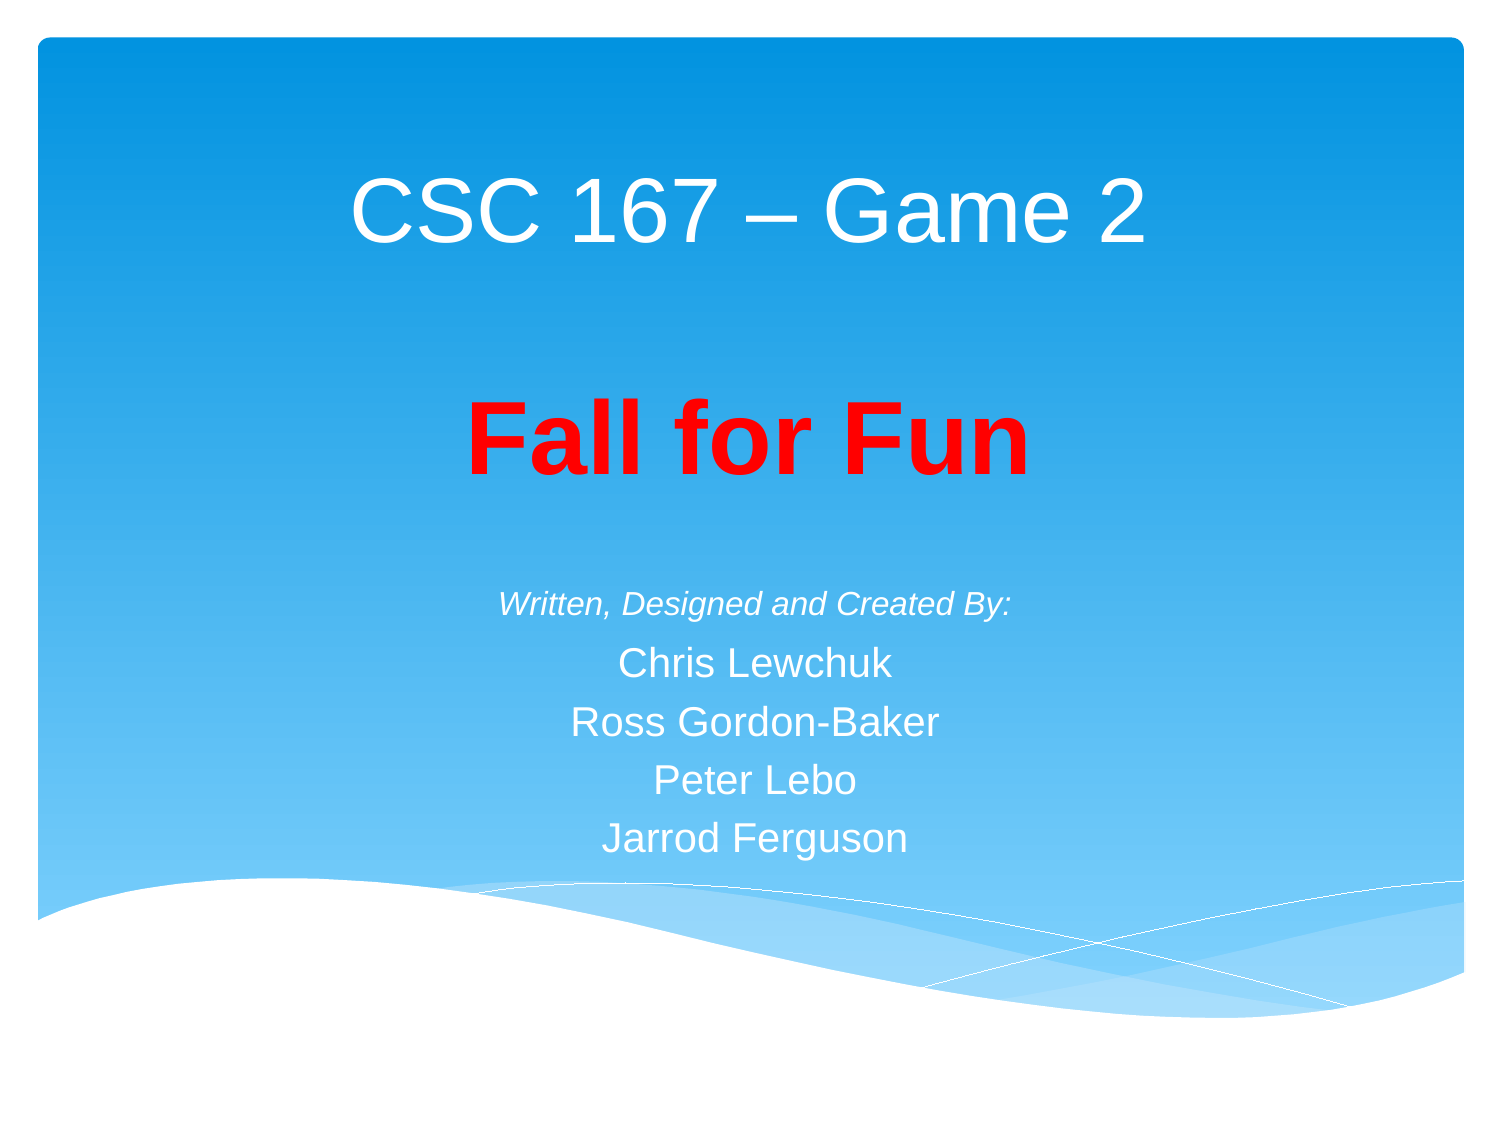

# CSC 167 – Game 2 Fall for Fun
Written, Designed and Created By:

Chris Lewchuk
Ross Gordon-Baker
Peter Lebo
Jarrod Ferguson